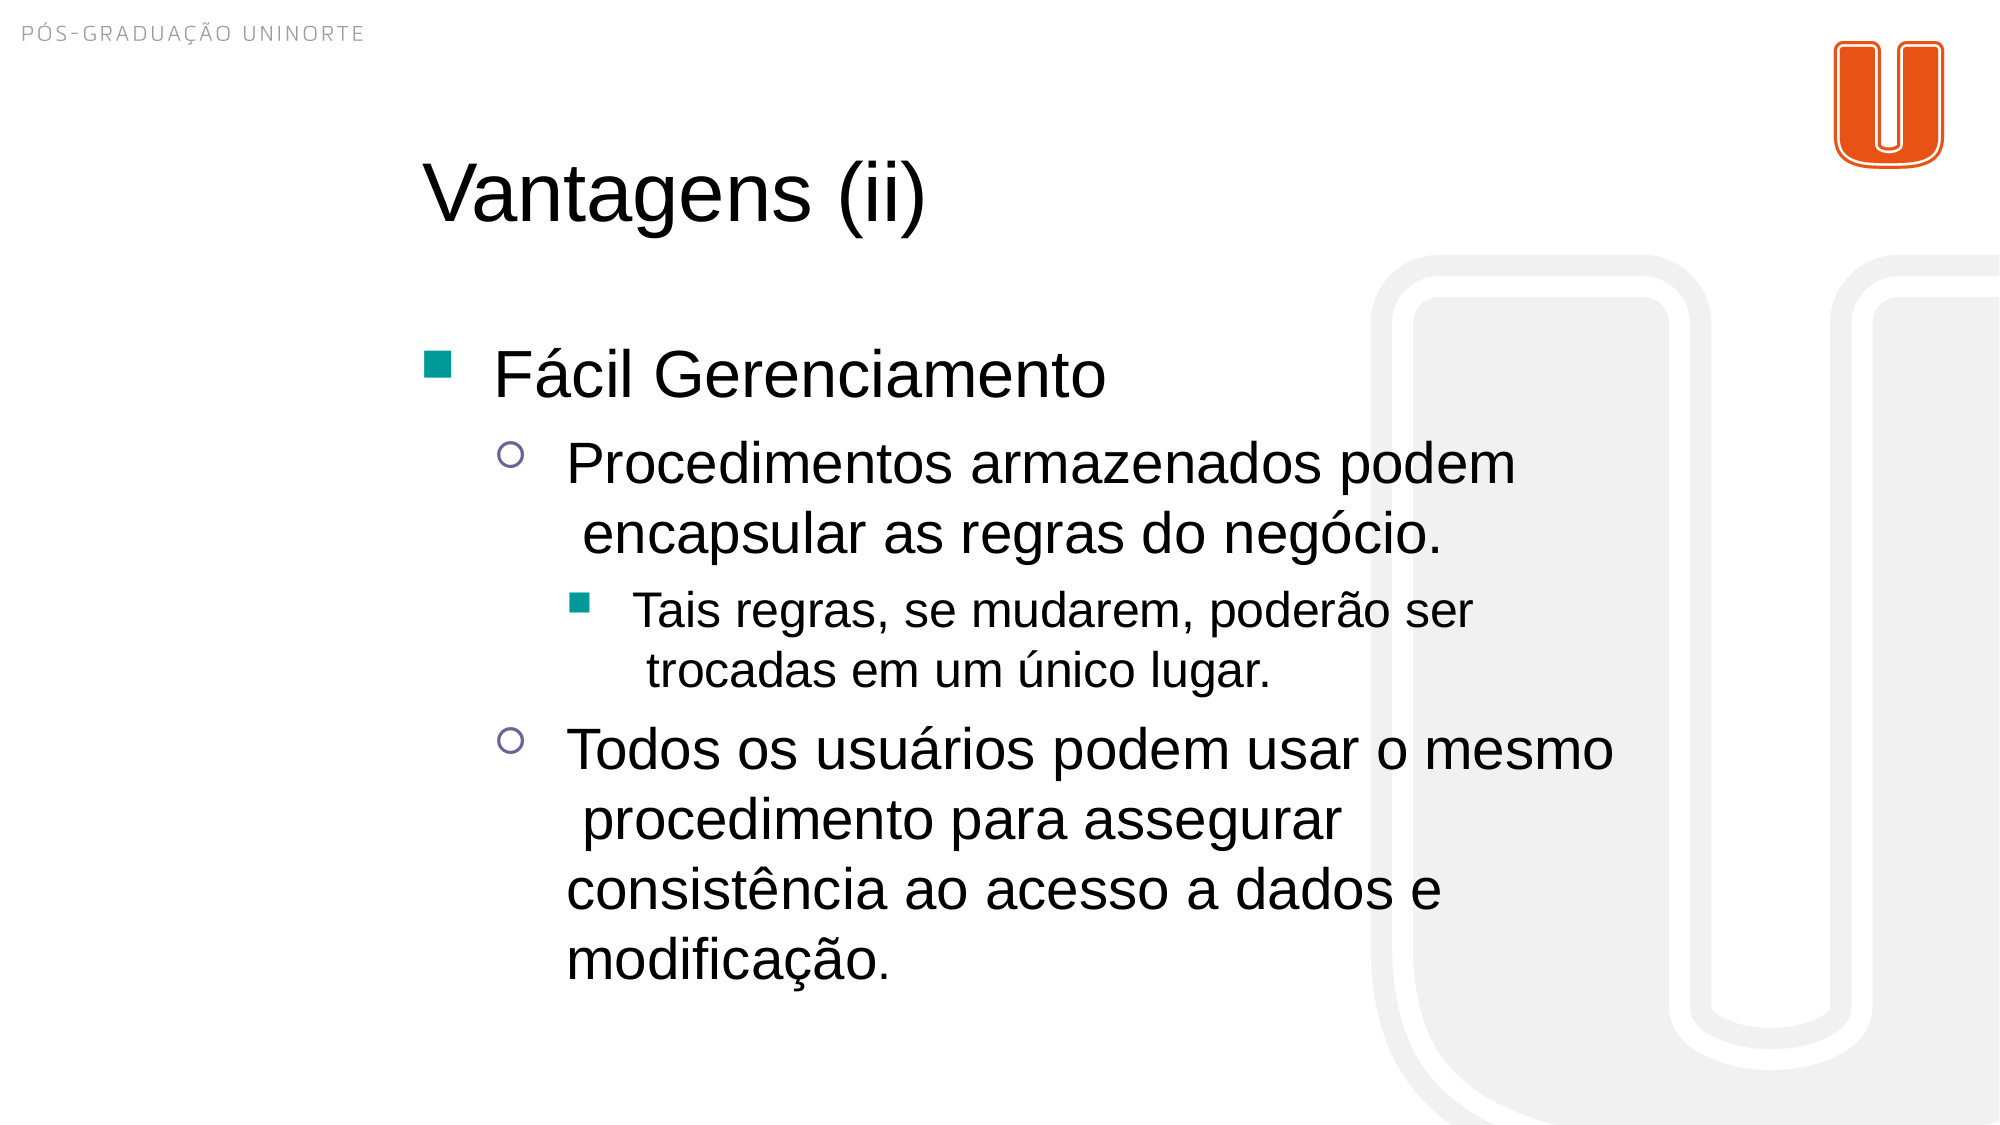

# Vantagens (ii)
Fácil Gerenciamento
Procedimentos armazenados podem  encapsular as regras do negócio.
Tais regras, se mudarem, poderão ser  trocadas em um único lugar.
Todos os usuários podem usar o mesmo  procedimento para assegurar  consistência ao acesso a dados e  modificação.